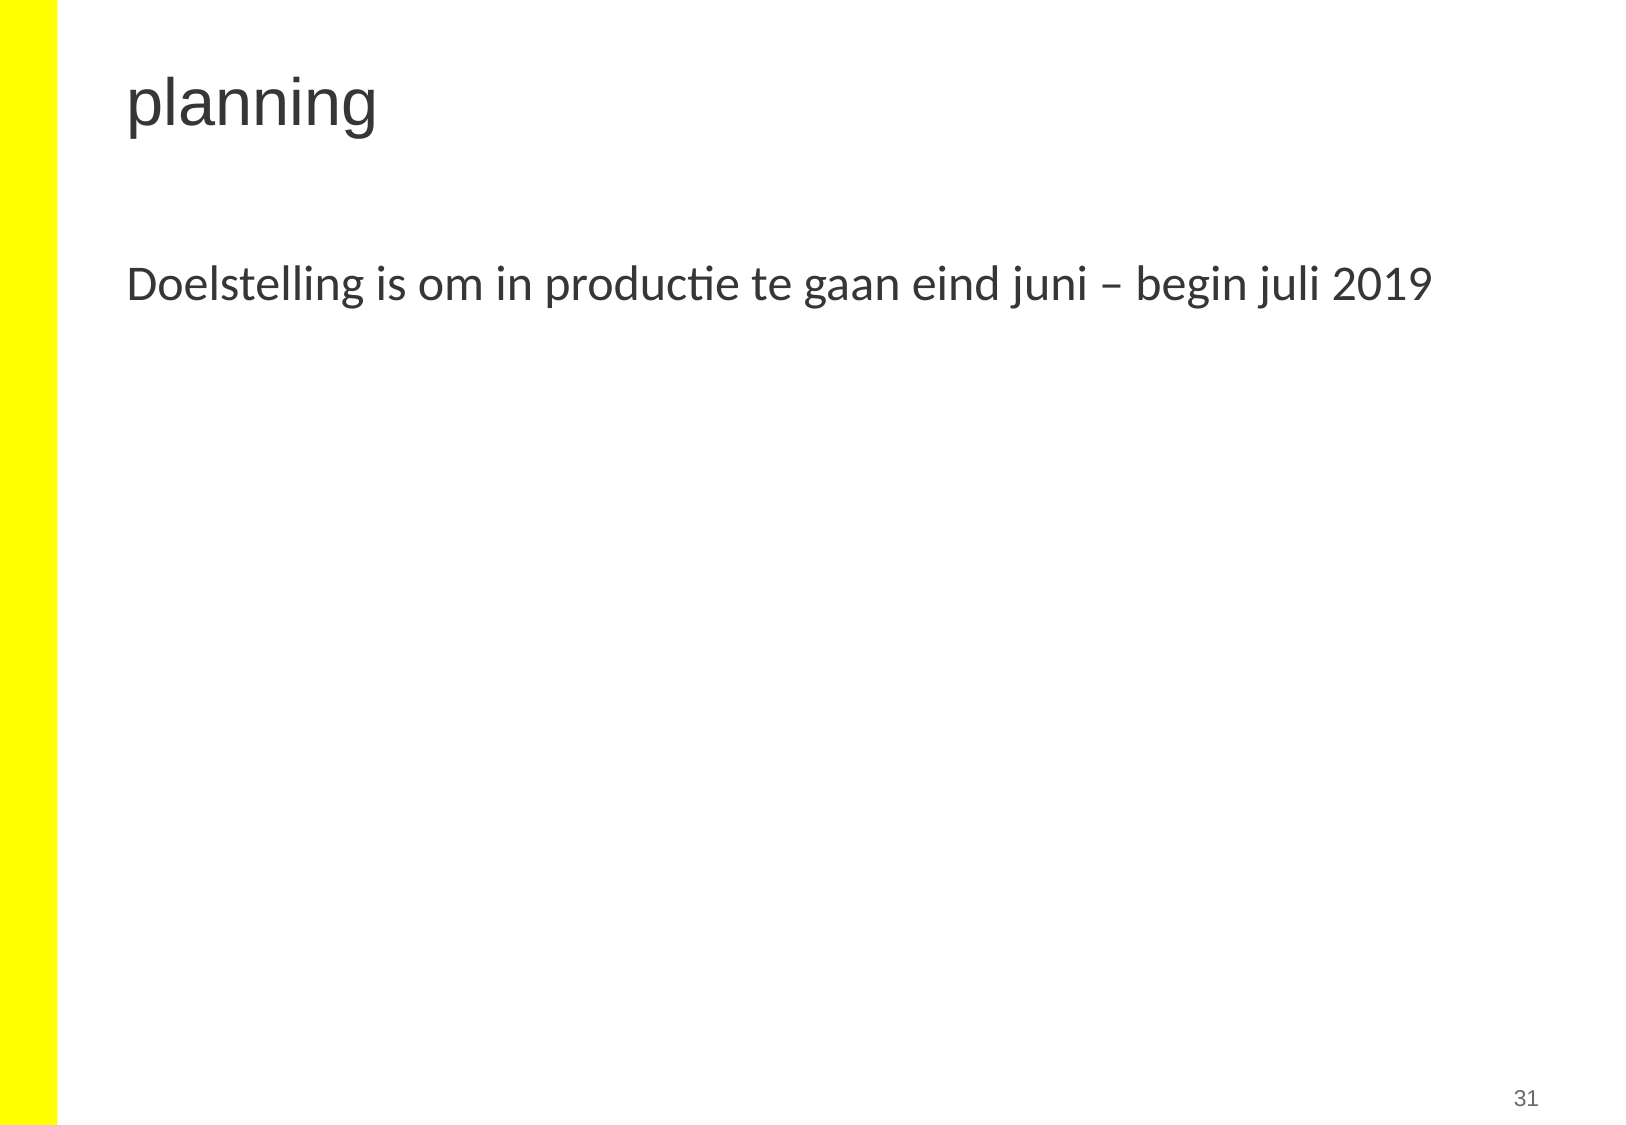

13/06/2019
# planning
Doelstelling is om in productie te gaan eind juni – begin juli 2019

31